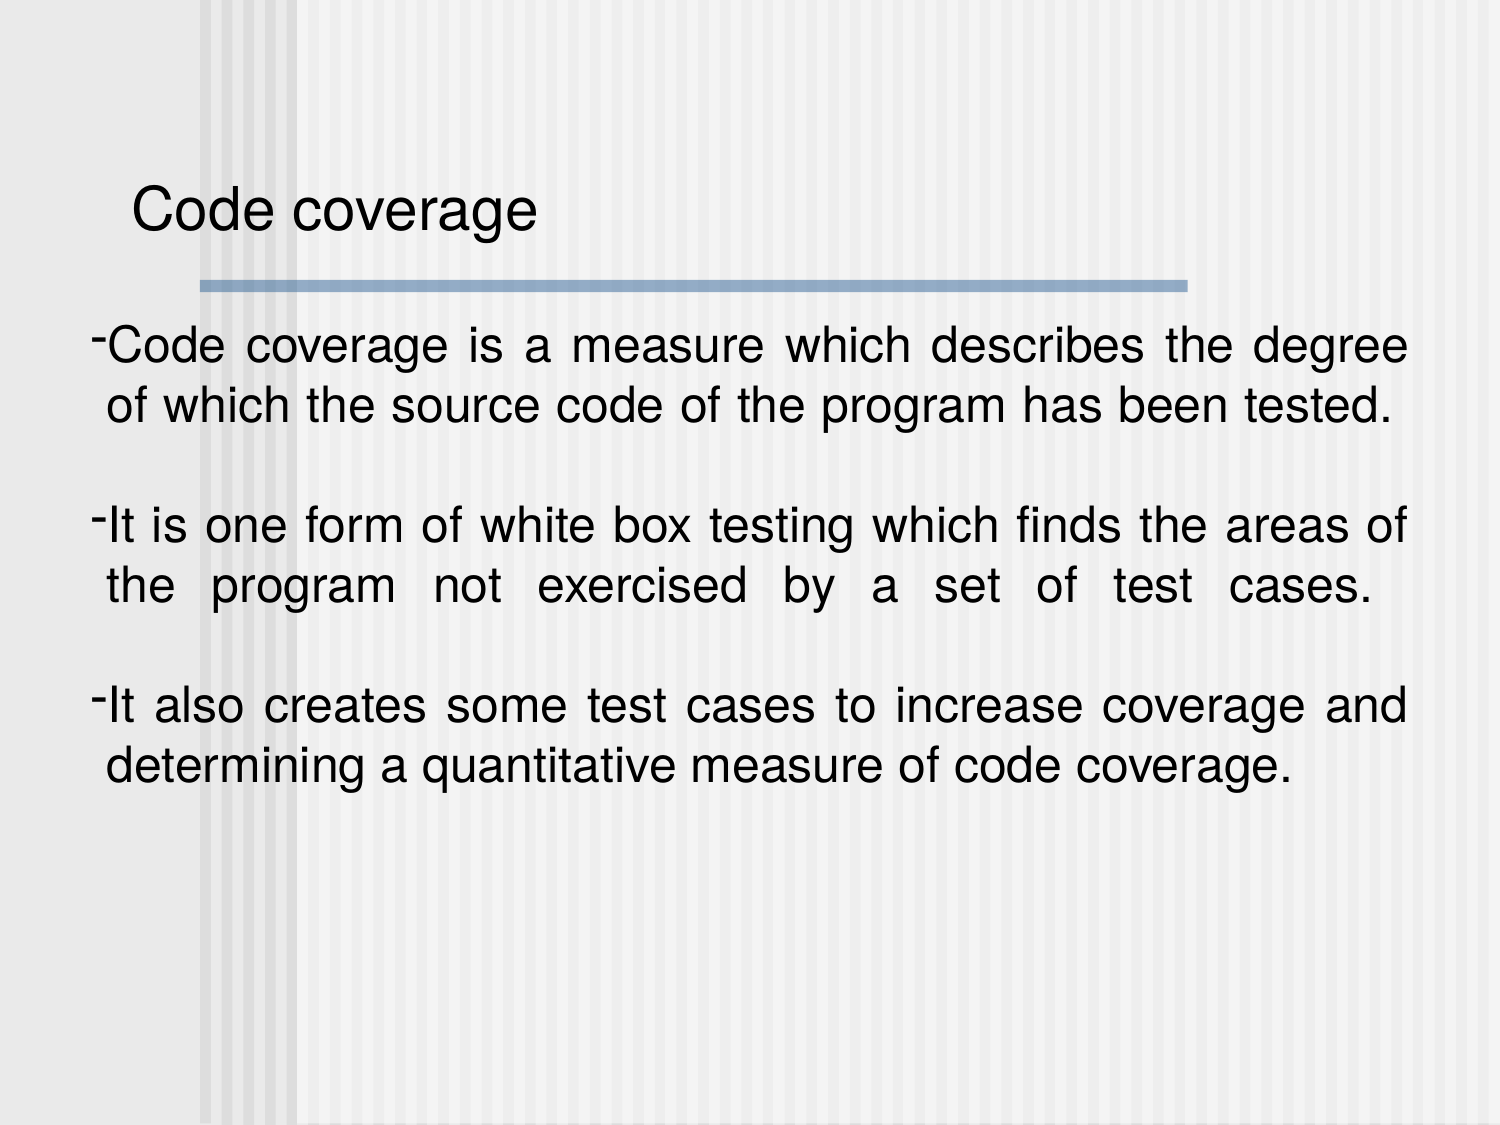

Code coverage
Code coverage is a measure which describes the degree of which the source code of the program has been tested.
It is one form of white box testing which finds the areas of the program not exercised by a set of test cases.
It also creates some test cases to increase coverage and determining a quantitative measure of code coverage.
71